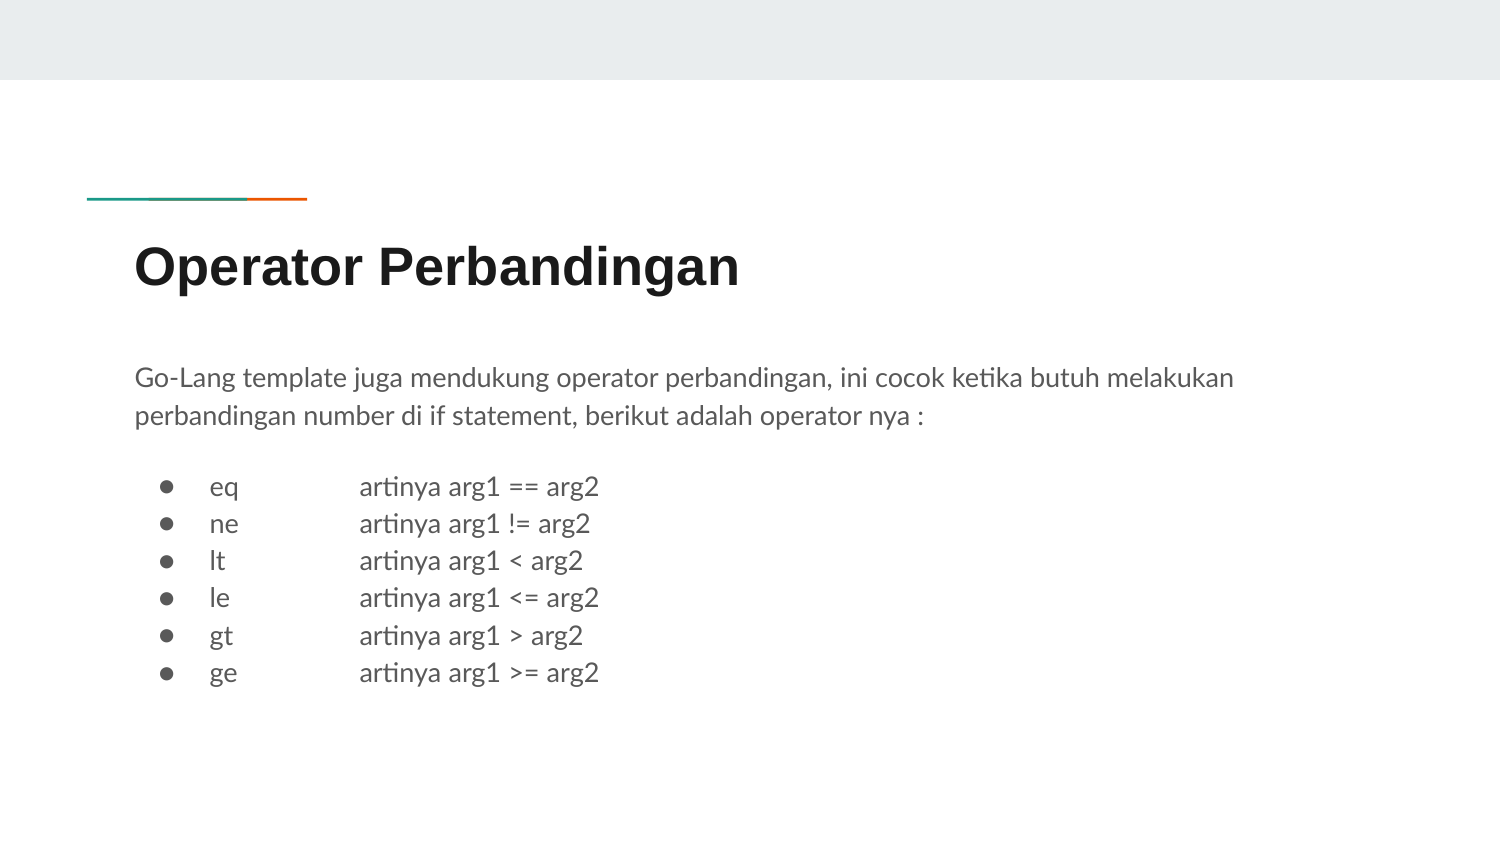

# Operator Perbandingan
Go-Lang template juga mendukung operator perbandingan, ini cocok ketika butuh melakukan perbandingan number di if statement, berikut adalah operator nya :
eq	artinya arg1 == arg2
ne	artinya arg1 != arg2
lt	artinya arg1 < arg2
le	artinya arg1 <= arg2
gt	artinya arg1 > arg2
ge	artinya arg1 >= arg2